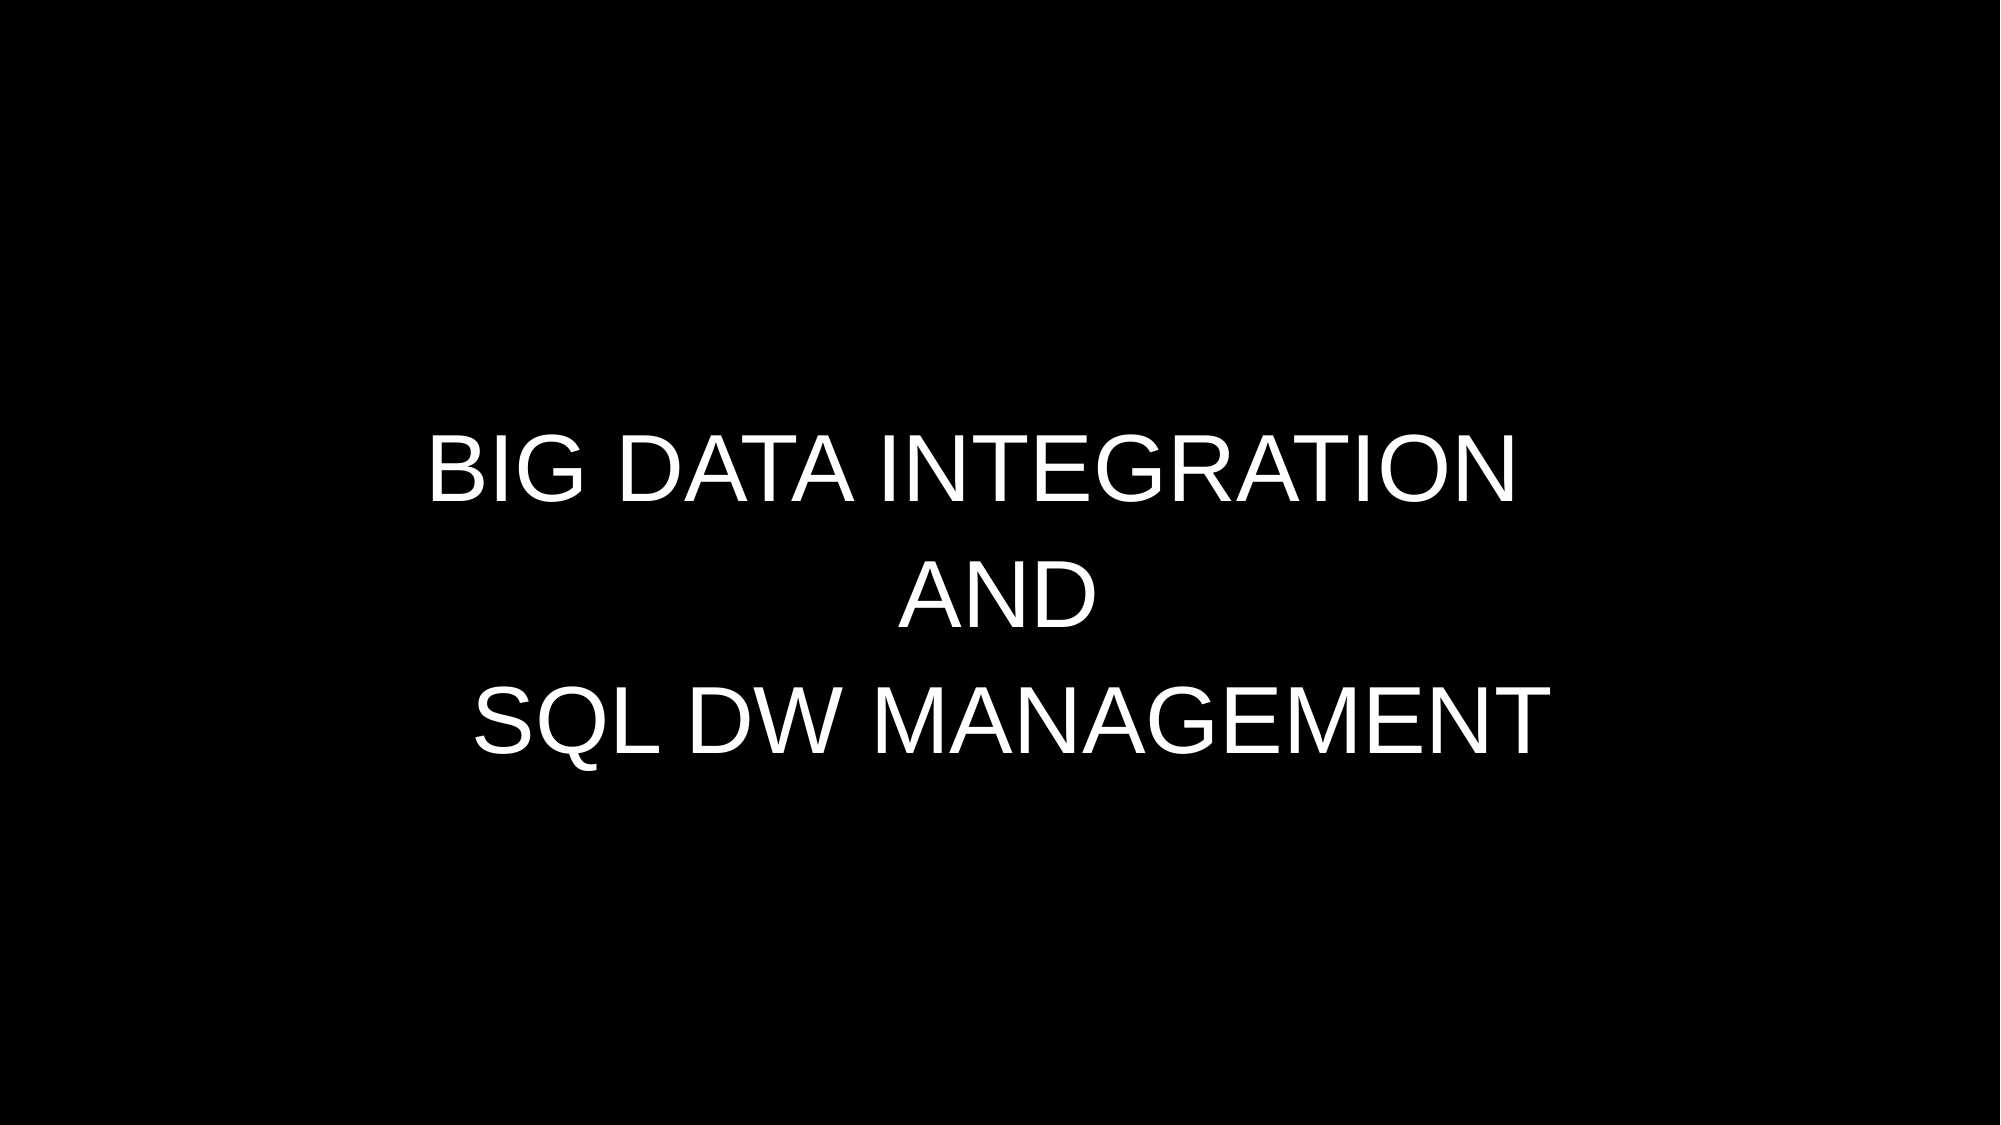

BIG DATA INTEGRATION
AND
SQL DW MANAGEMENT